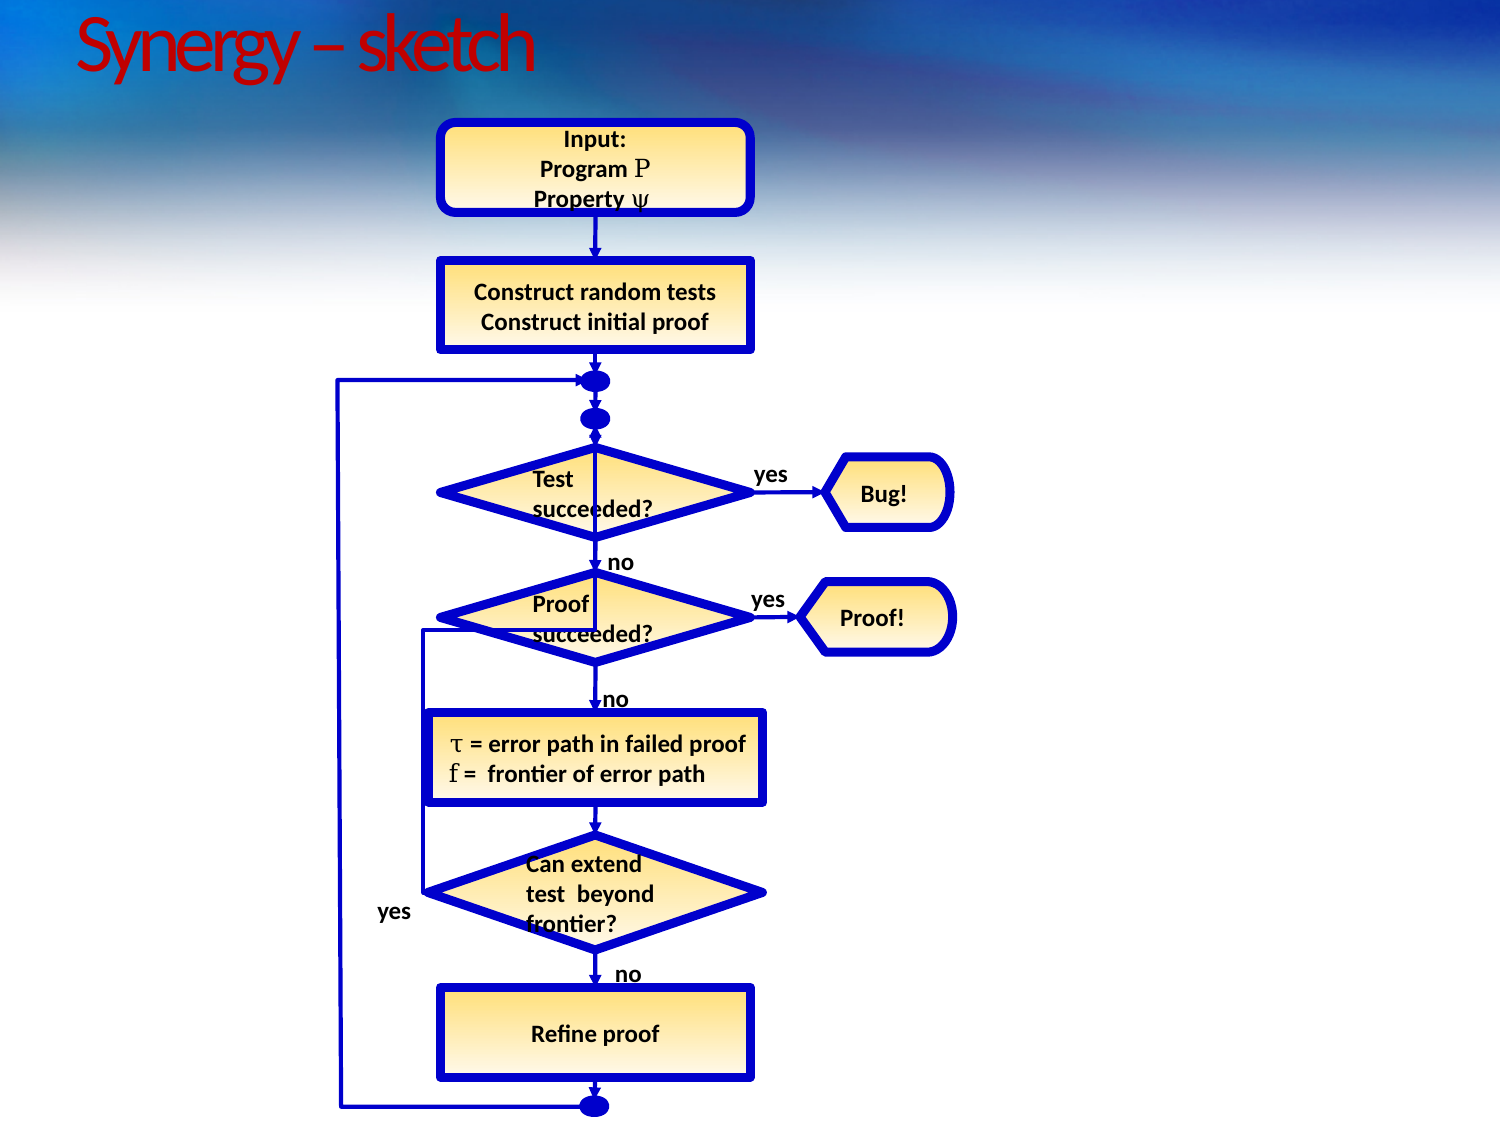

# Synergy – sketch
Input:
Program P
Property ψ
Construct random tests
Construct initial proof

Test succeeded?
  yes
Bug!
no
Proof succeeded?
  yes
Proof!
no
 τ = error path in failed proof
 f =  frontier of error path
Can extend test  beyond frontier?
yes
no
Refine proof